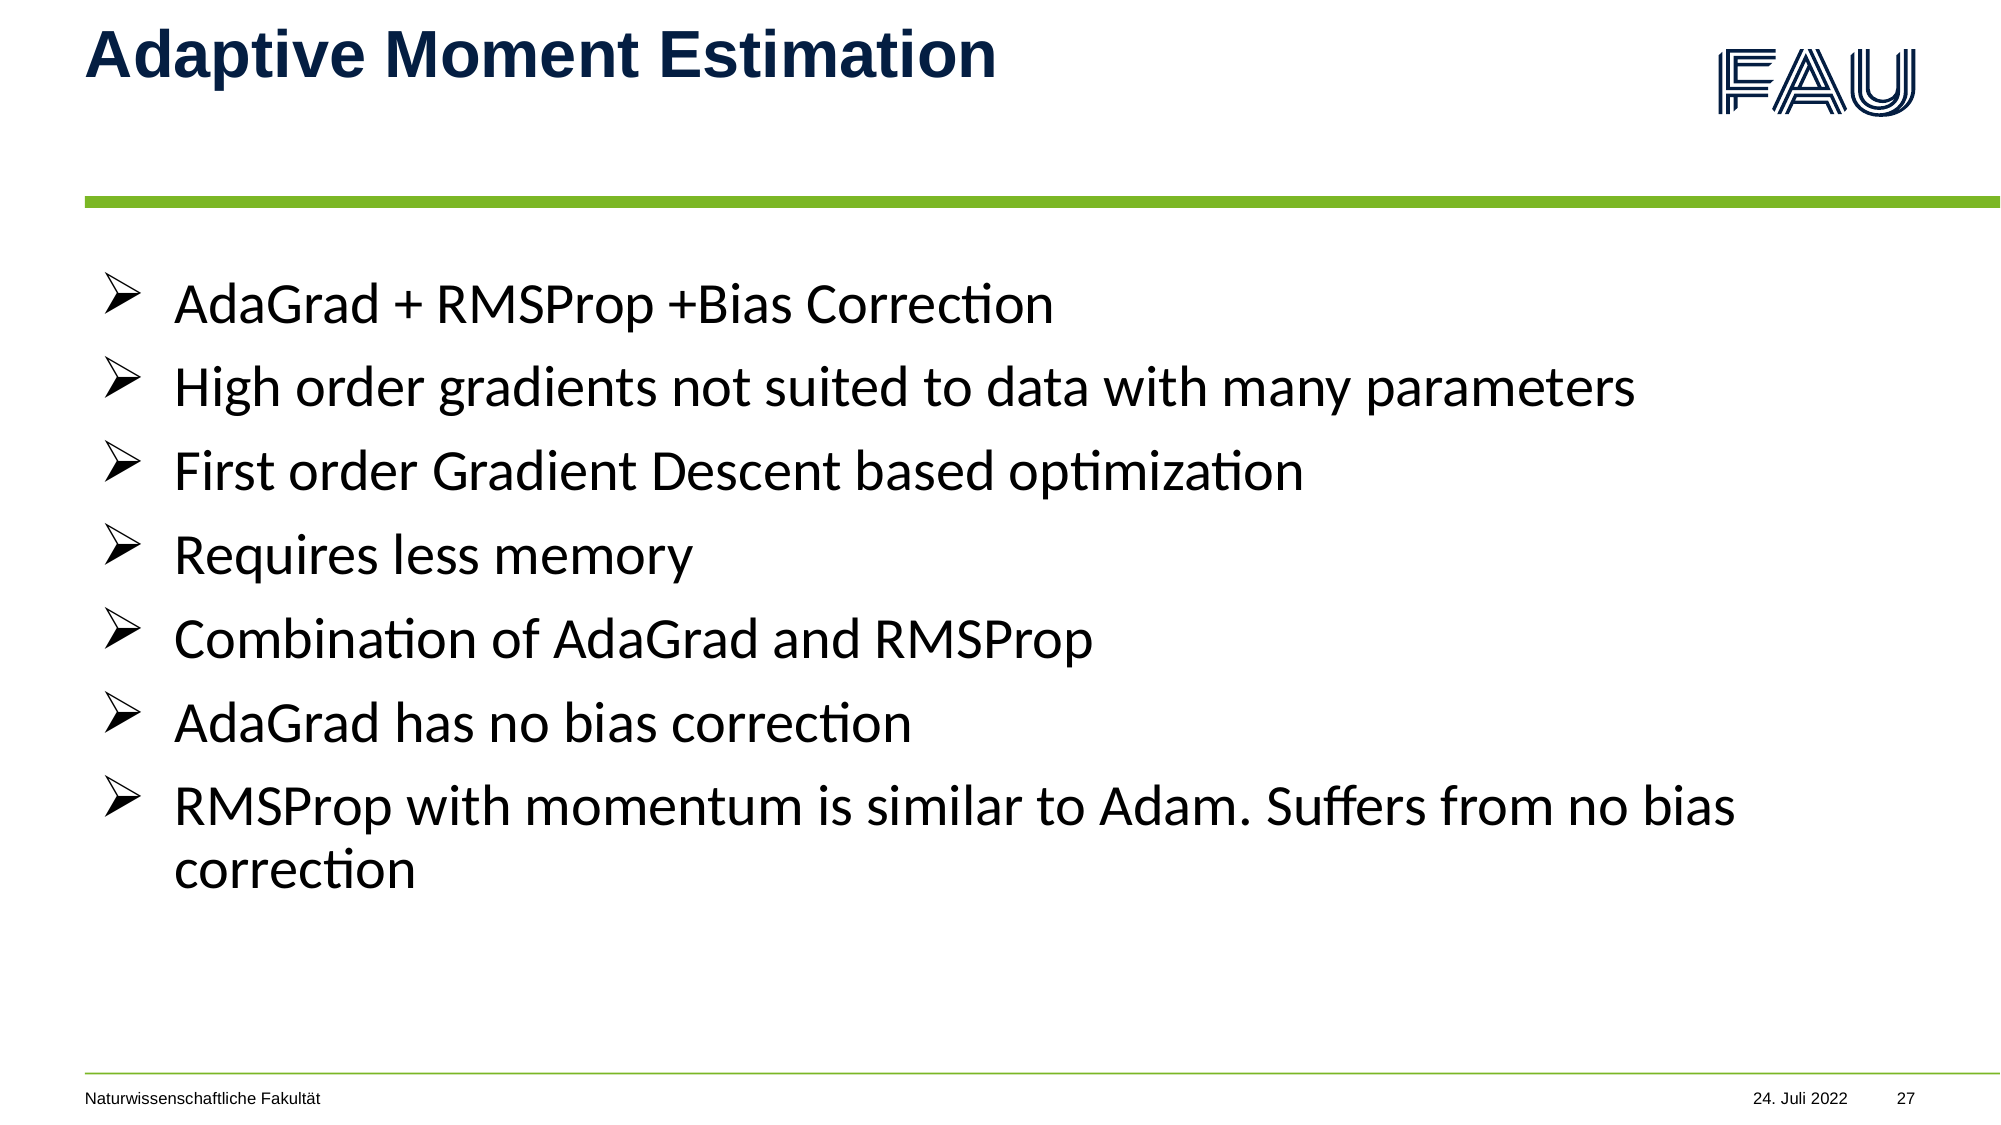

# Adaptive Moment Estimation

AdaGrad + RMSProp +Bias Correction
High order gradients not suited to data with many parameters
First order Gradient Descent based optimization
Requires less memory
Combination of AdaGrad and RMSProp
AdaGrad has no bias correction
RMSProp with momentum is similar to Adam. Suffers from no bias correction

Naturwissenschaftliche Fakultät
24. Juli 2022
27